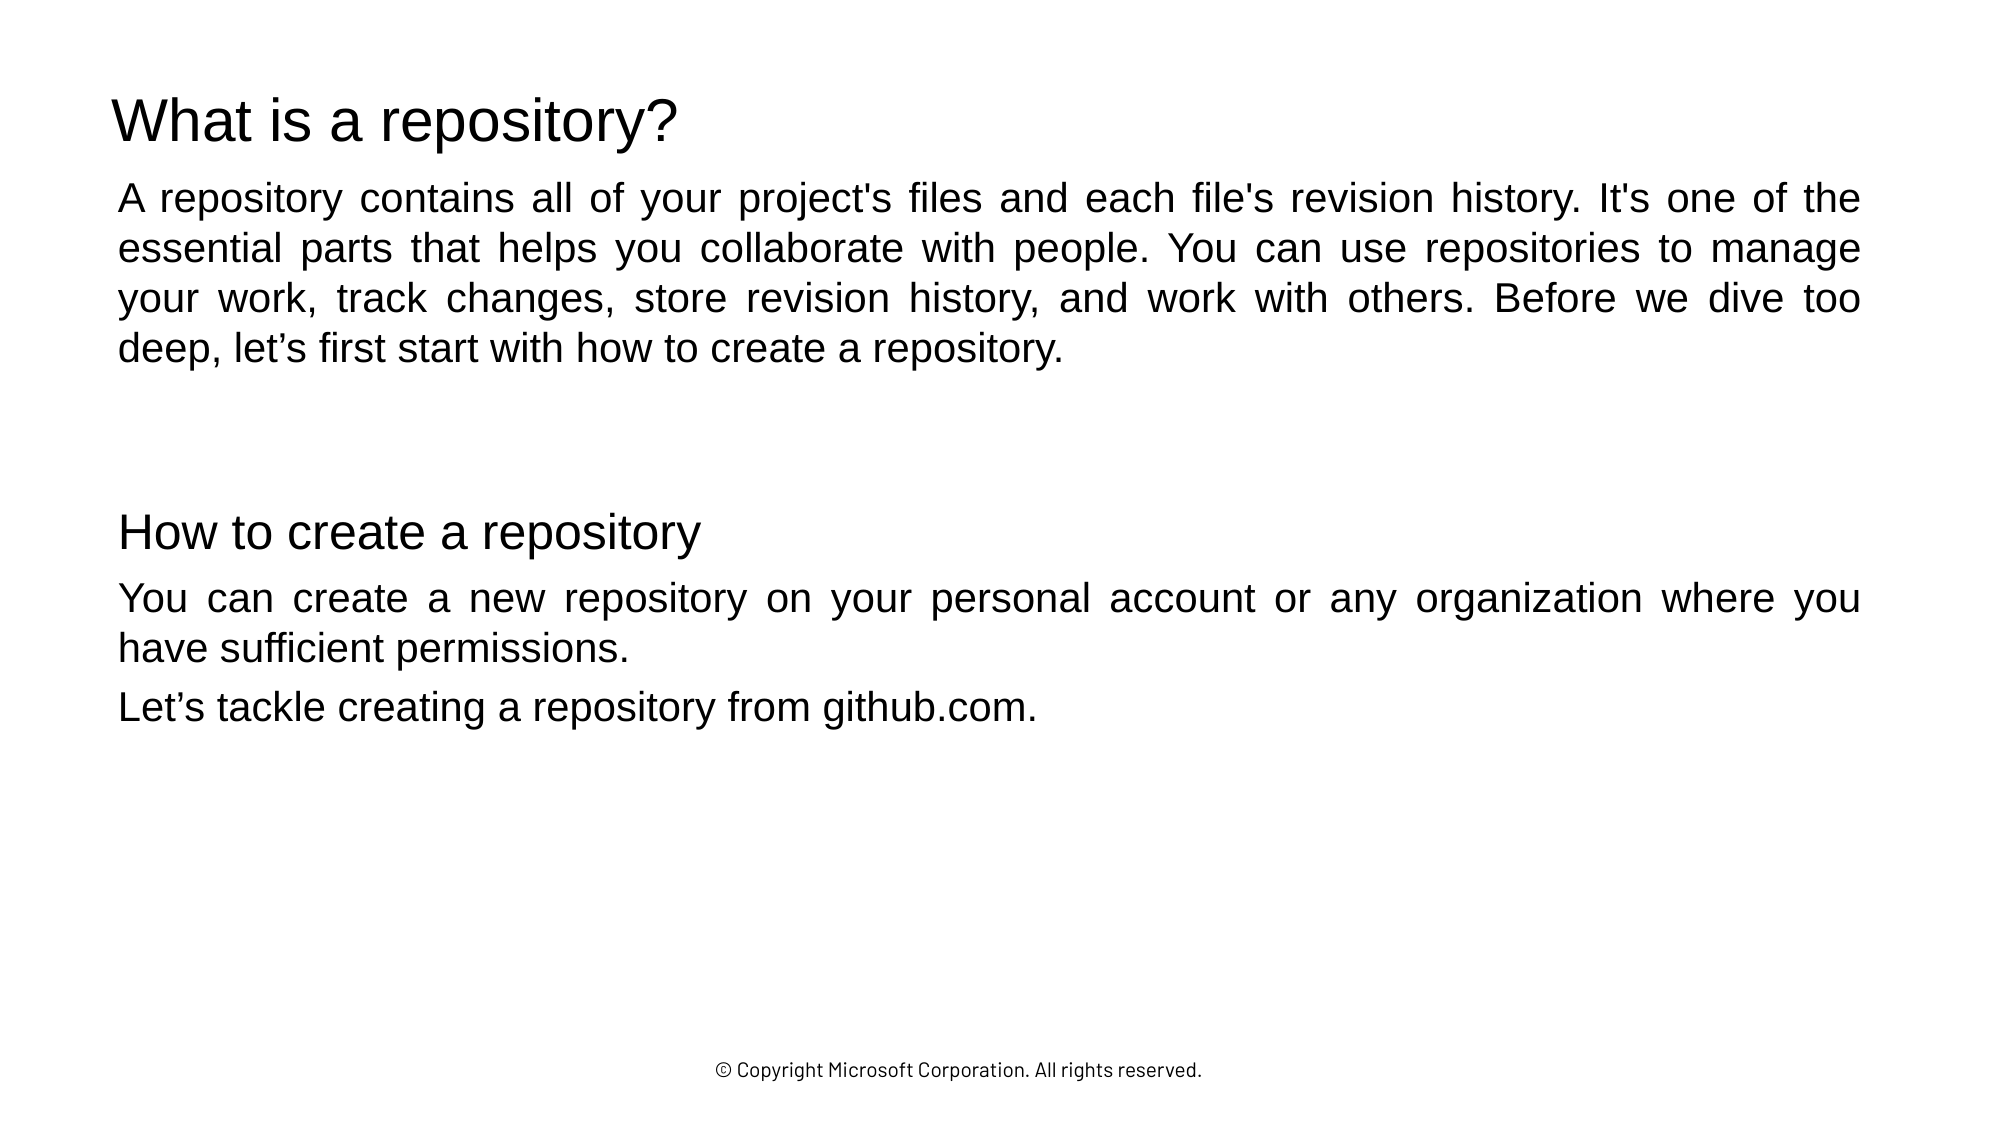

# What is a repository?
A repository contains all of your project's files and each file's revision history. It's one of the essential parts that helps you collaborate with people. You can use repositories to manage your work, track changes, store revision history, and work with others. Before we dive too deep, let’s first start with how to create a repository.
How to create a repository

You can create a new repository on your personal account or any organization where you have sufficient permissions.
Let’s tackle creating a repository from github.com.
© Copyright Microsoft Corporation. All rights reserved.